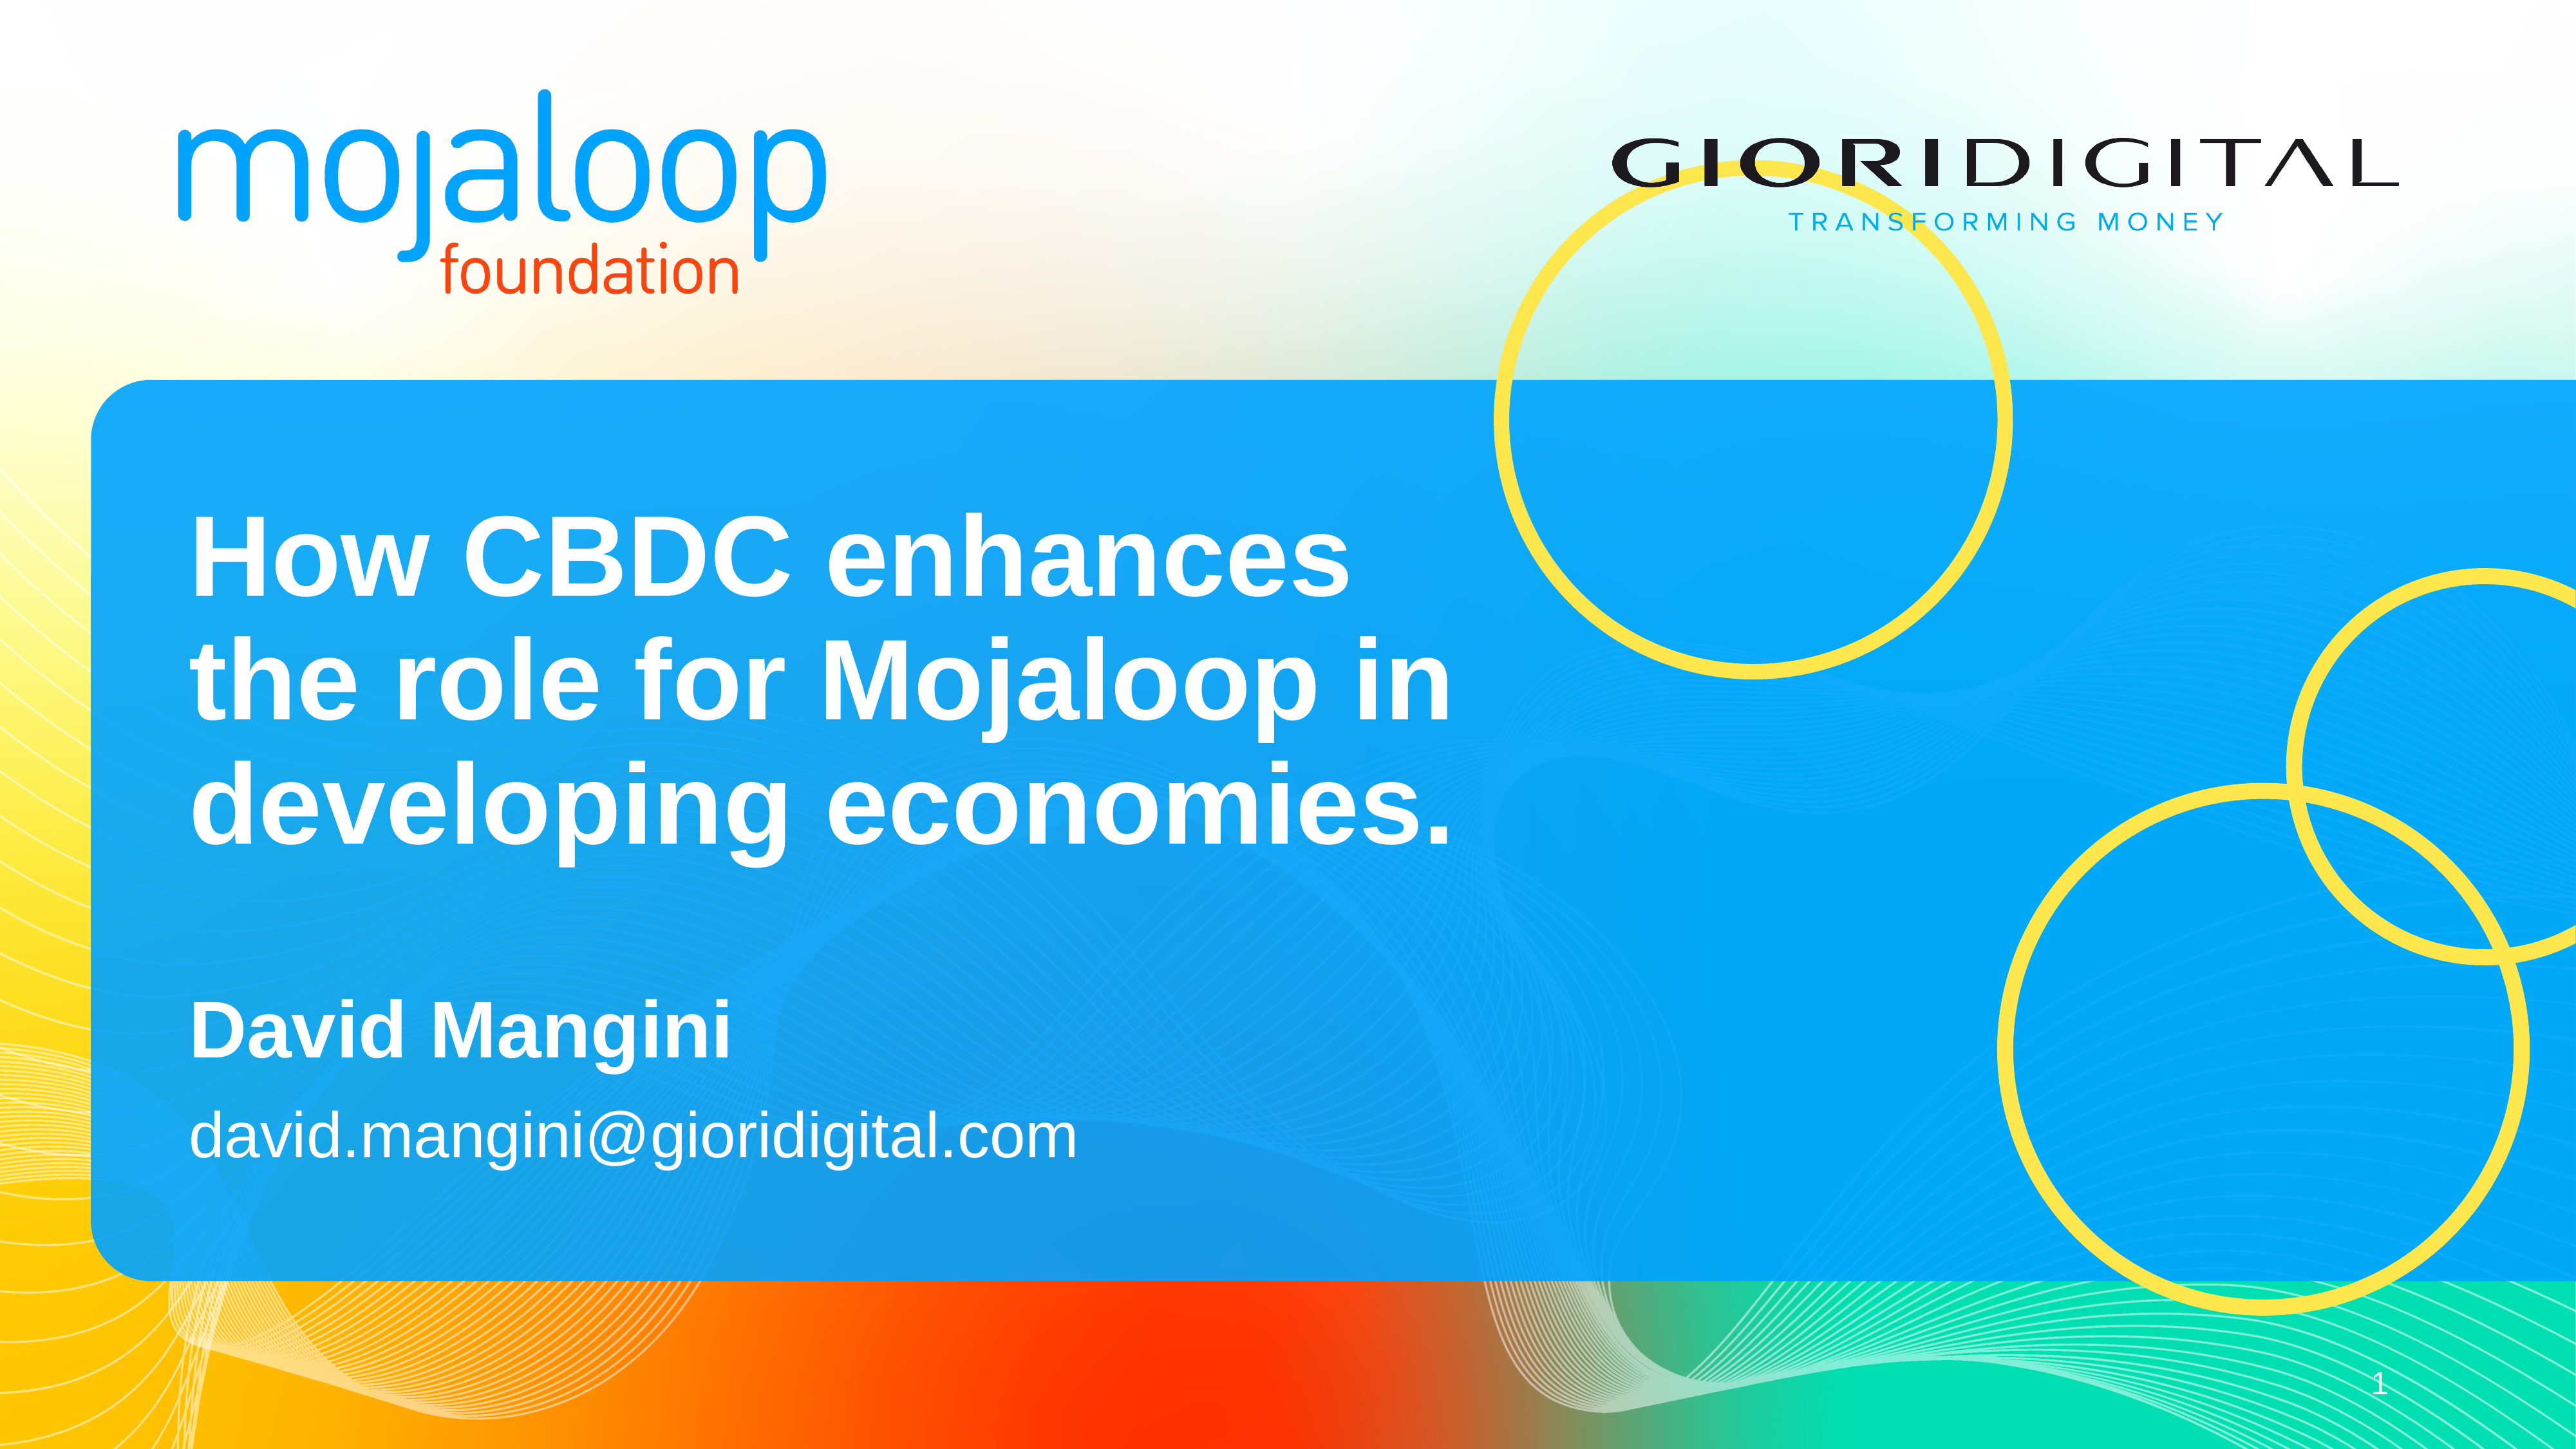

# How CBDC enhances the role for Mojaloop in developing economies.
David Mangini
david.mangini@gioridigital.com
1